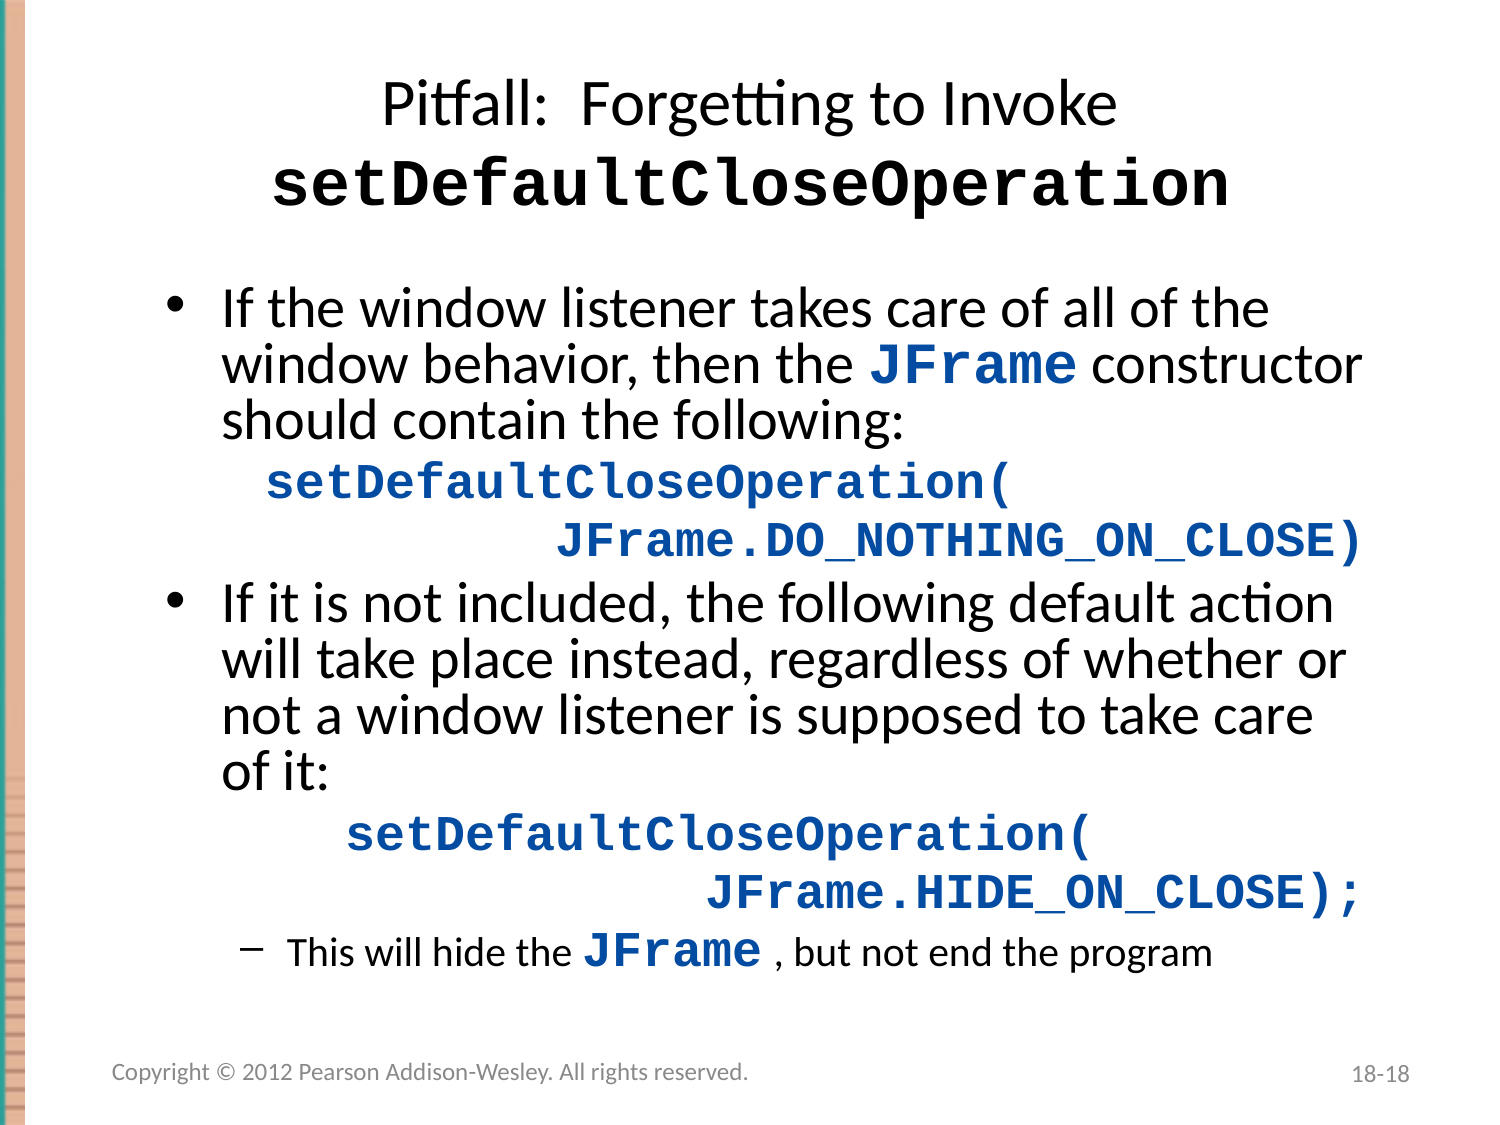

# Pitfall:  Forgetting to Invoke setDefaultCloseOperation
If the window listener takes care of all of the window behavior, then the JFrame constructor should contain the following:
    setDefaultCloseOperation(
             JFrame.DO_NOTHING_ON_CLOSE)
If it is not included, the following default action will take place instead, regardless of whether or not a window listener is supposed to take care of it:
      setDefaultCloseOperation(
                  JFrame.HIDE_ON_CLOSE);
This will hide the JFrame , but not end the program
Copyright © 2012 Pearson Addison-Wesley. All rights reserved.
18-18